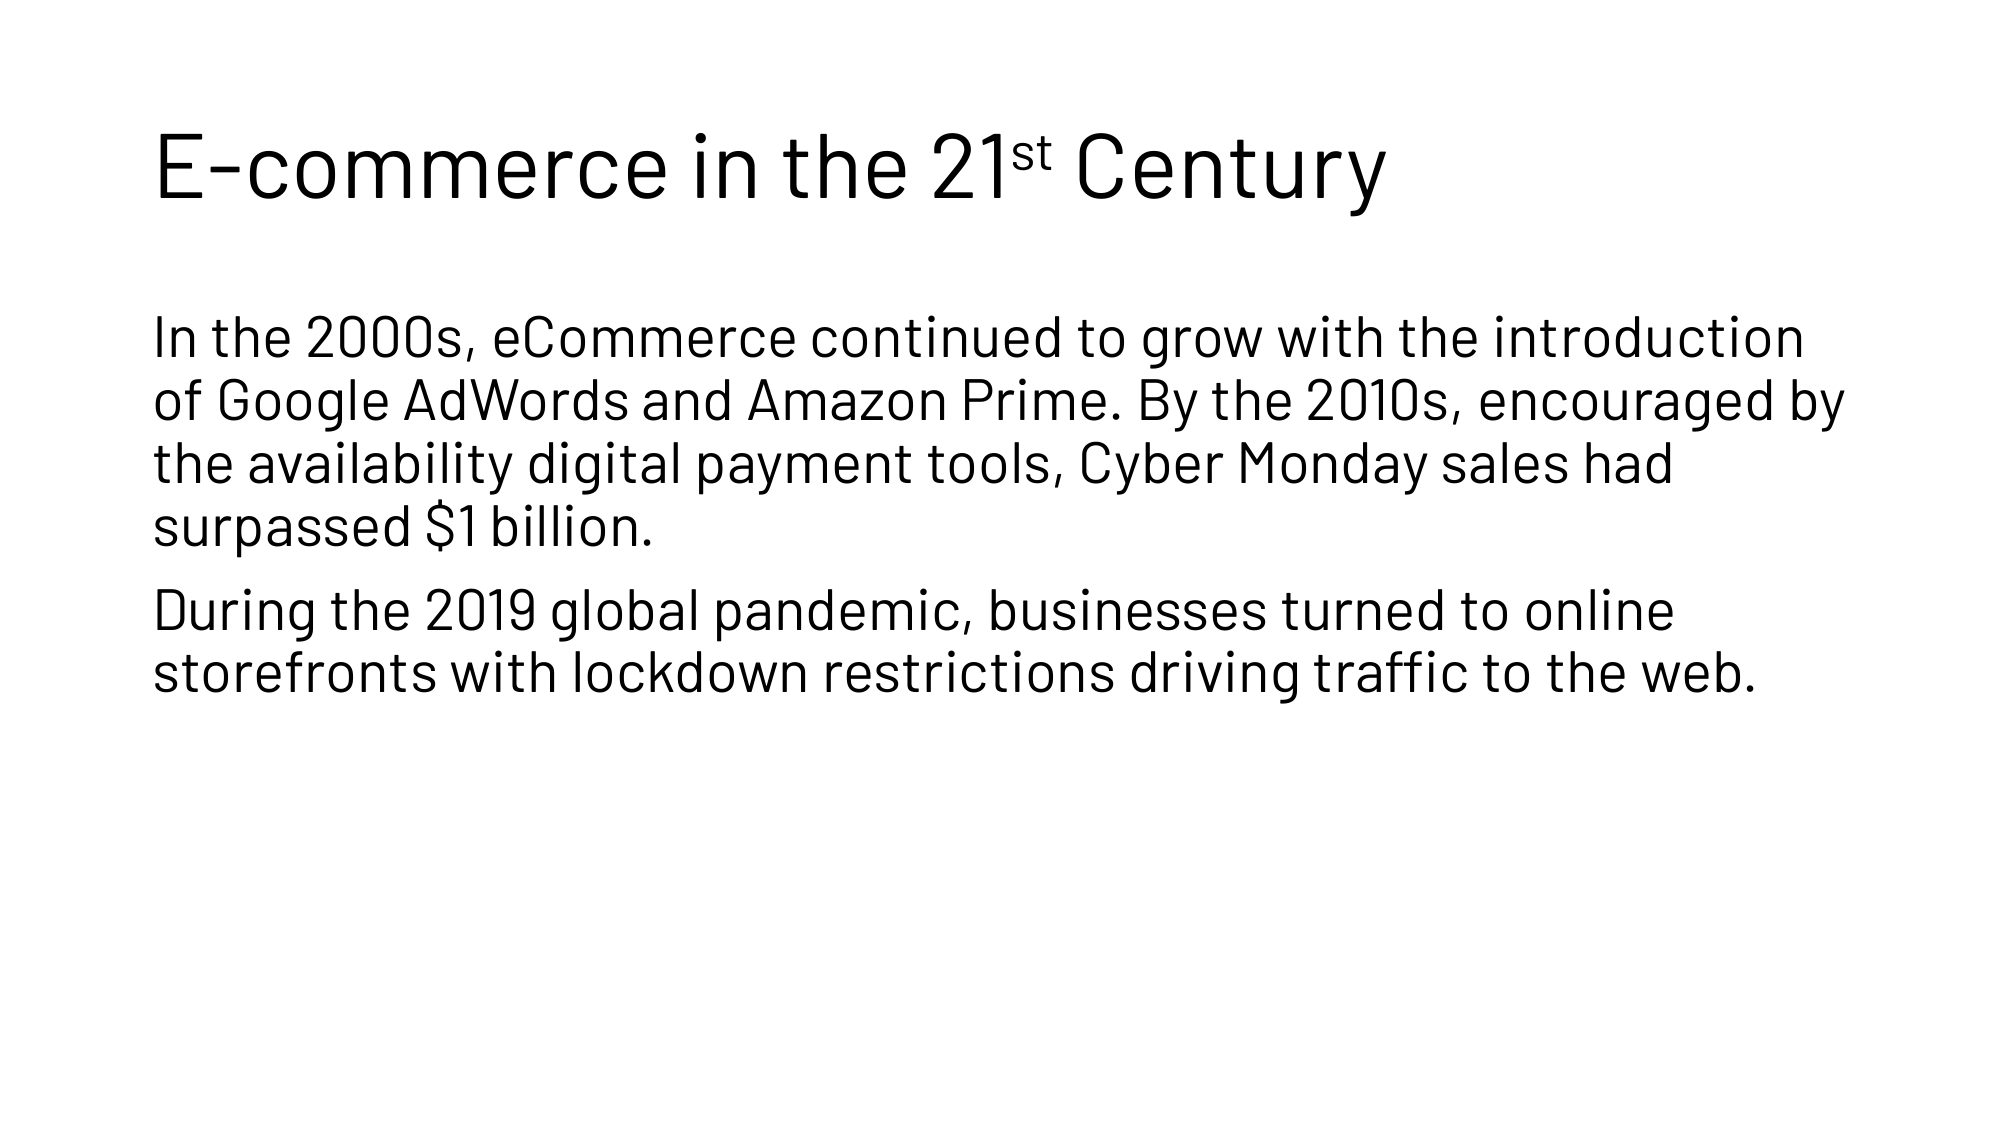

# E-commerce in the 21st Century
In the 2000s, eCommerce continued to grow with the introduction of Google AdWords and Amazon Prime. By the 2010s, encouraged by the availability digital payment tools, Cyber Monday sales had surpassed $1 billion.
During the 2019 global pandemic, businesses turned to online storefronts with lockdown restrictions driving traffic to the web.